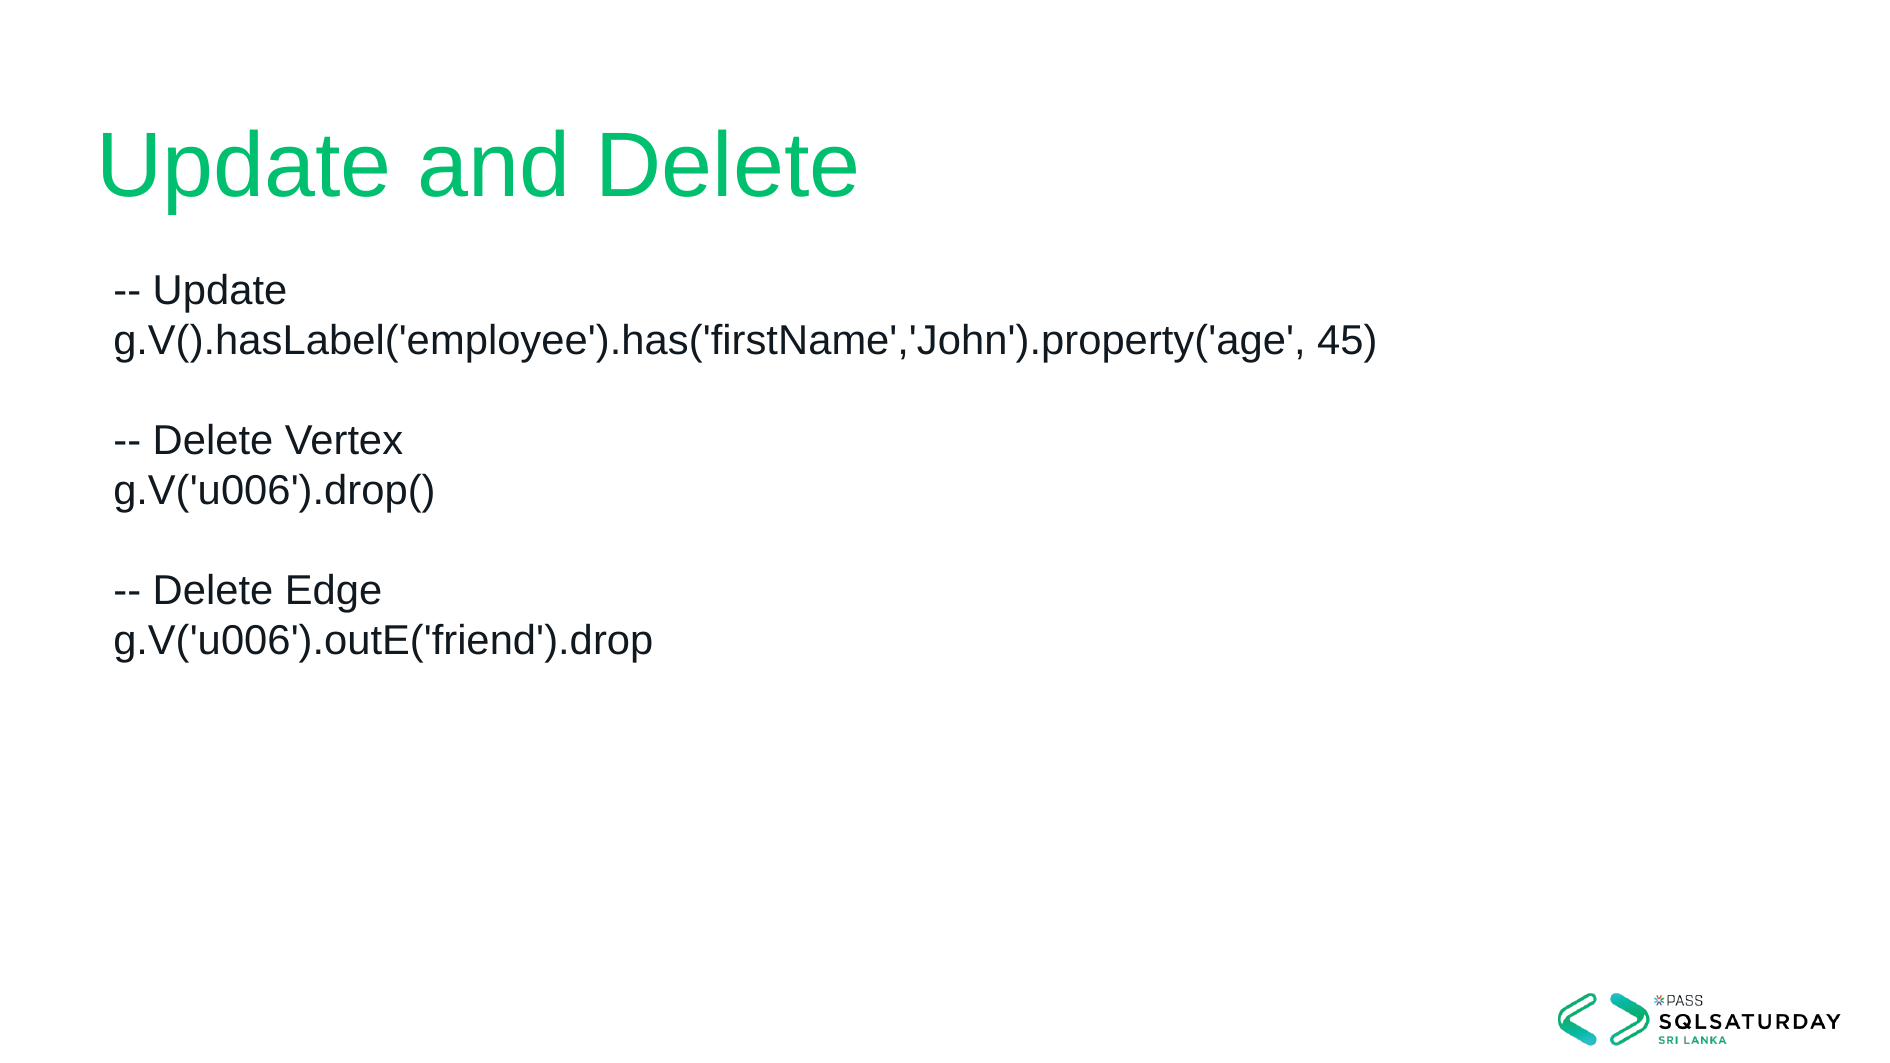

Update and Delete

-- Update
g.V().hasLabel('employee').has('firstName','John').property('age', 45)

-- Delete Vertex
g.V('u006').drop()

-- Delete Edge
g.V('u006').outE('friend').drop